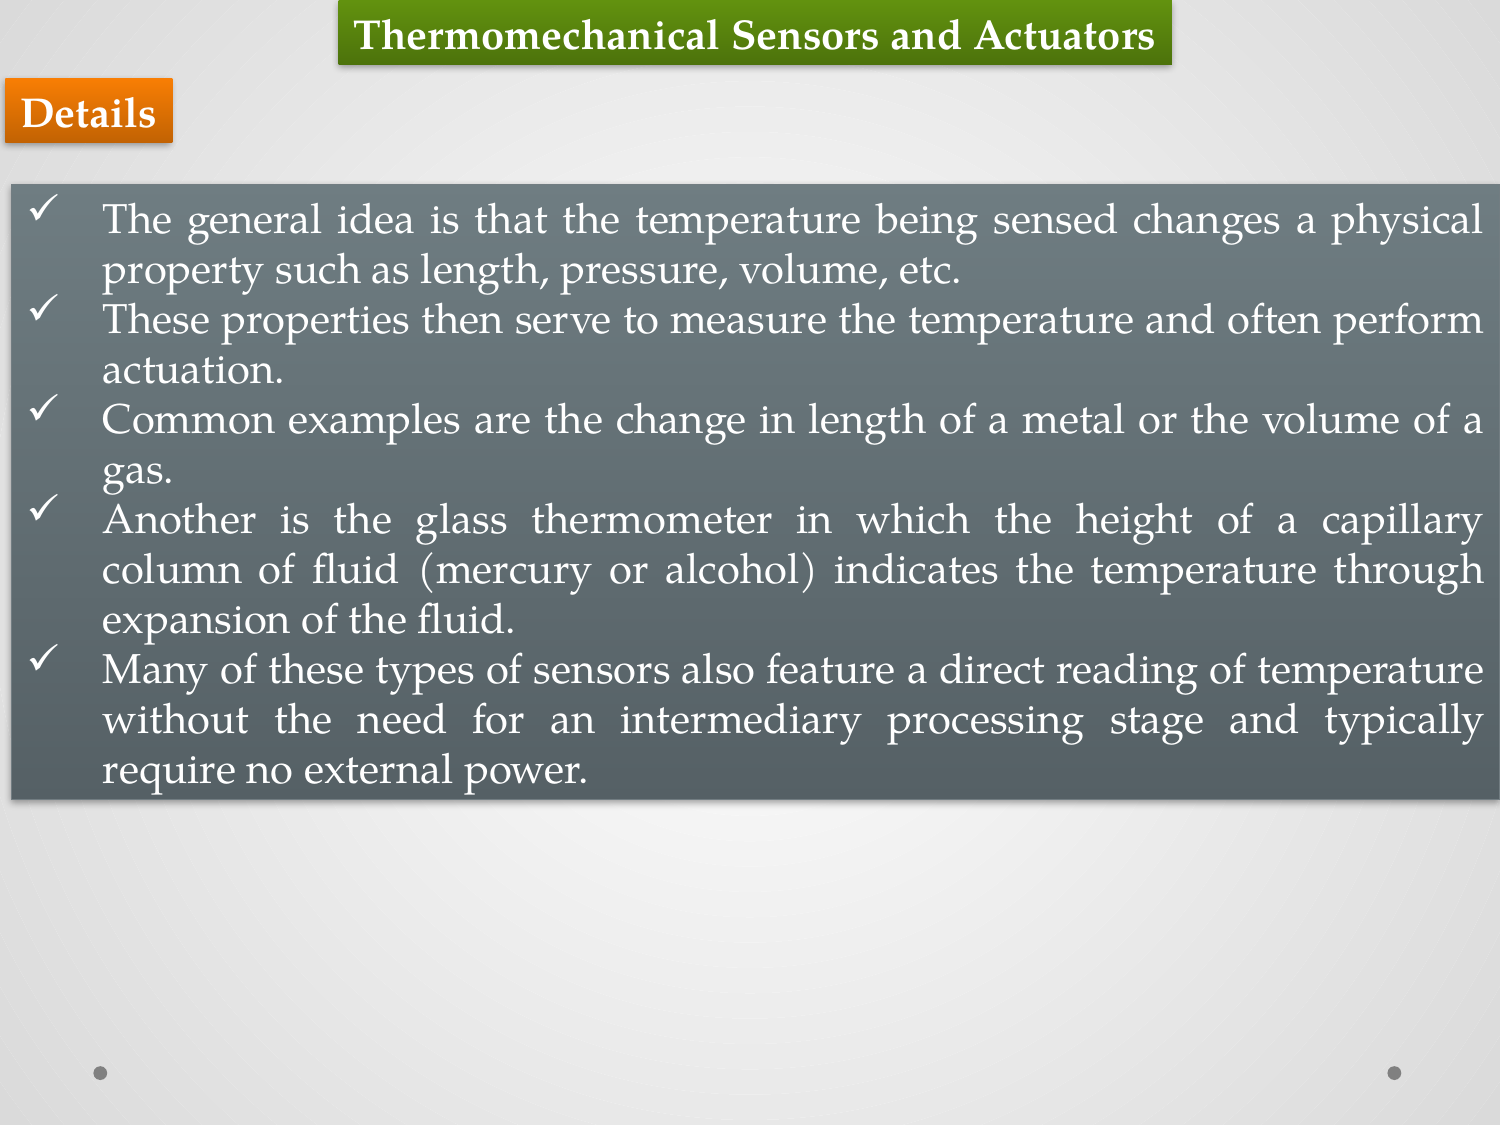

Thermomechanical Sensors and Actuators
Details
The general idea is that the temperature being sensed changes a physical property such as length, pressure, volume, etc.
These properties then serve to measure the temperature and often perform actuation.
Common examples are the change in length of a metal or the volume of a gas.
Another is the glass thermometer in which the height of a capillary column of fluid (mercury or alcohol) indicates the temperature through expansion of the fluid.
Many of these types of sensors also feature a direct reading of temperature without the need for an intermediary processing stage and typically require no external power.